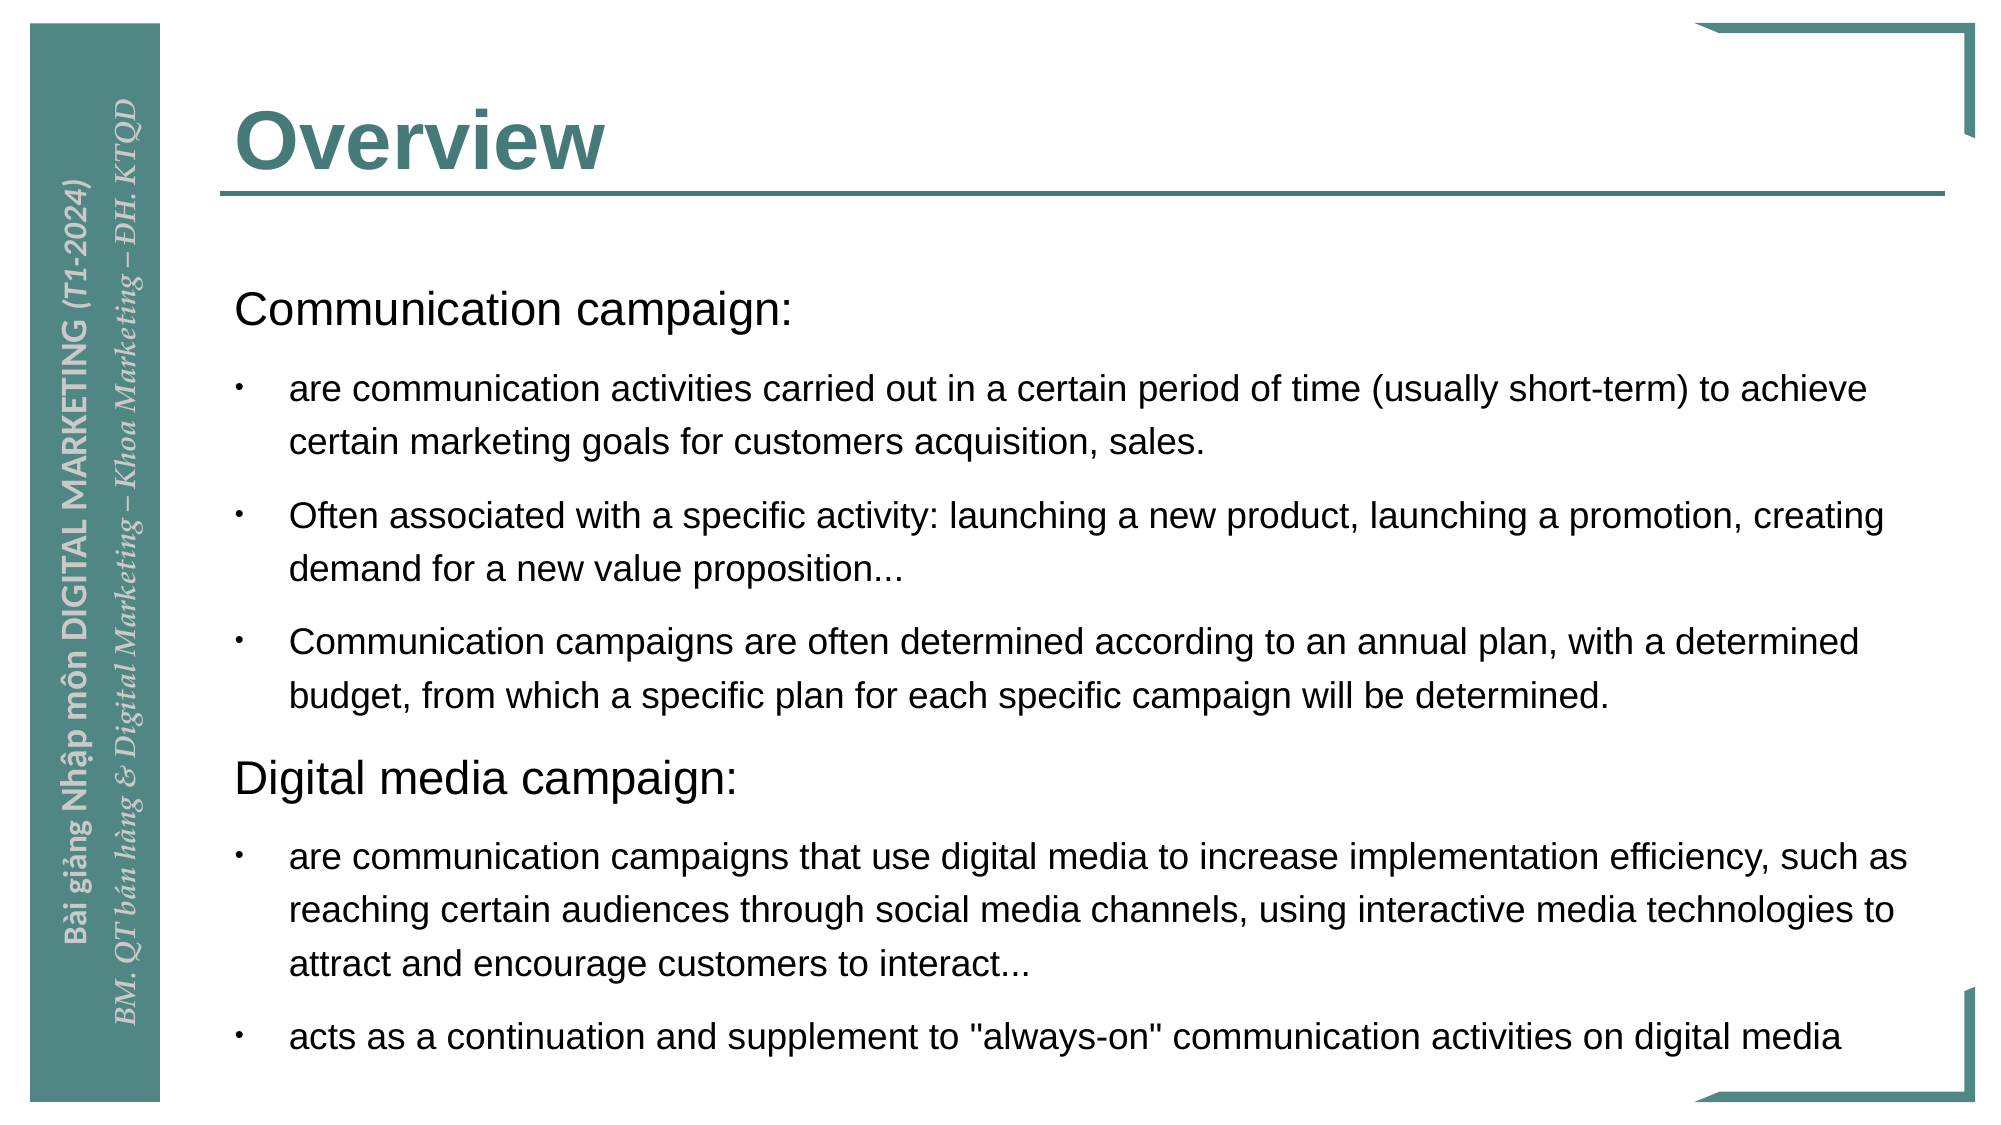

# Overview
Communication campaign:
are communication activities carried out in a certain period of time (usually short-term) to achieve certain marketing goals for customers acquisition, sales.
Often associated with a specific activity: launching a new product, launching a promotion, creating demand for a new value proposition...
Communication campaigns are often determined according to an annual plan, with a determined budget, from which a specific plan for each specific campaign will be determined.
Digital media campaign:
are communication campaigns that use digital media to increase implementation efficiency, such as reaching certain audiences through social media channels, using interactive media technologies to attract and encourage customers to interact...
acts as a continuation and supplement to "always-on" communication activities on digital media